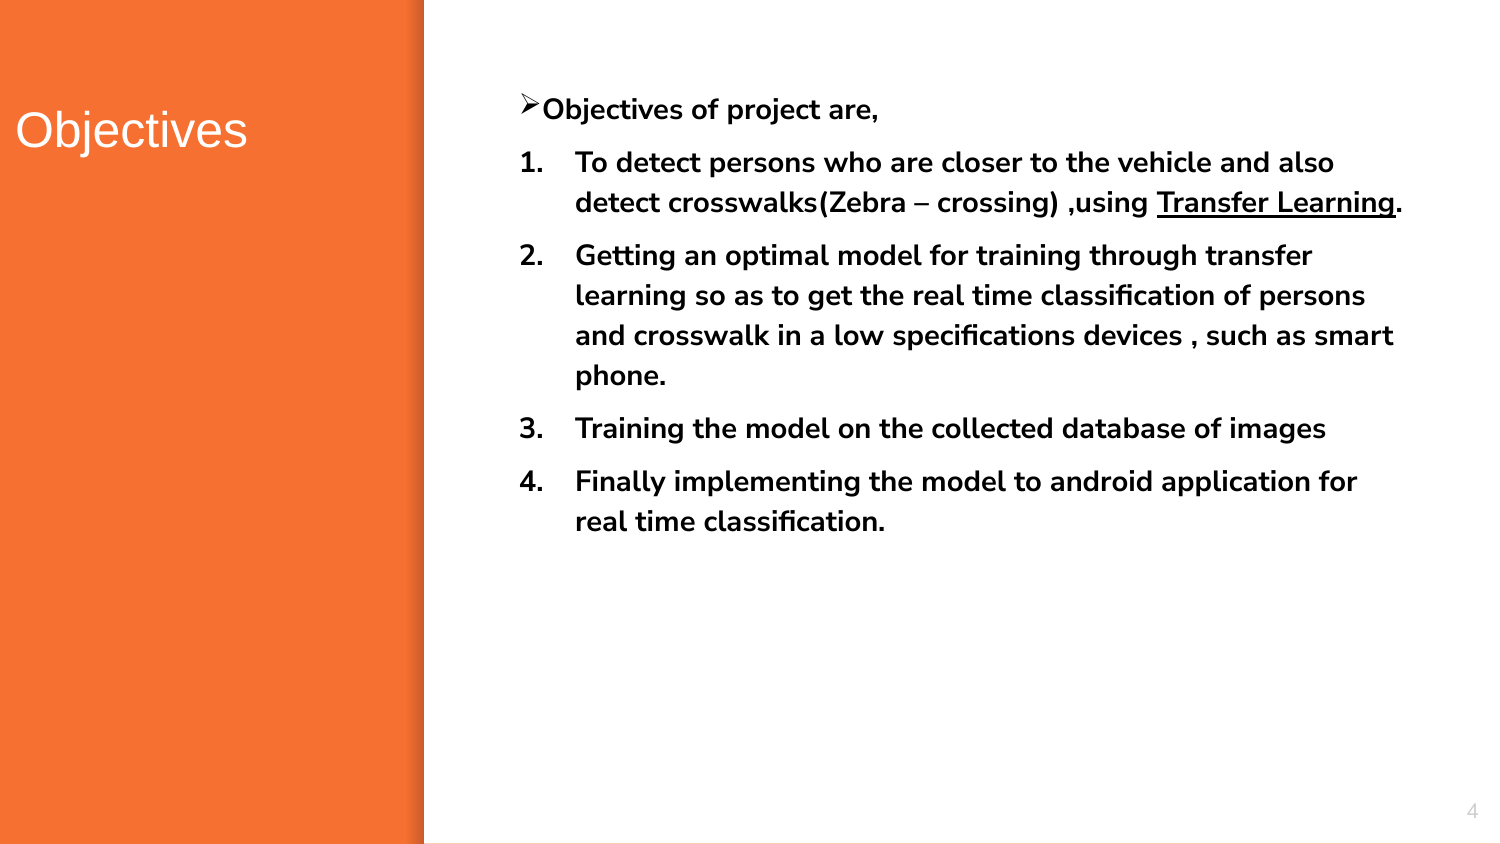

Objectives of project are,
To detect persons who are closer to the vehicle and also detect crosswalks(Zebra – crossing) ,using Transfer Learning.
Getting an optimal model for training through transfer learning so as to get the real time classification of persons and crosswalk in a low specifications devices , such as smart phone.
Training the model on the collected database of images
Finally implementing the model to android application for real time classification.

# Objectives
4